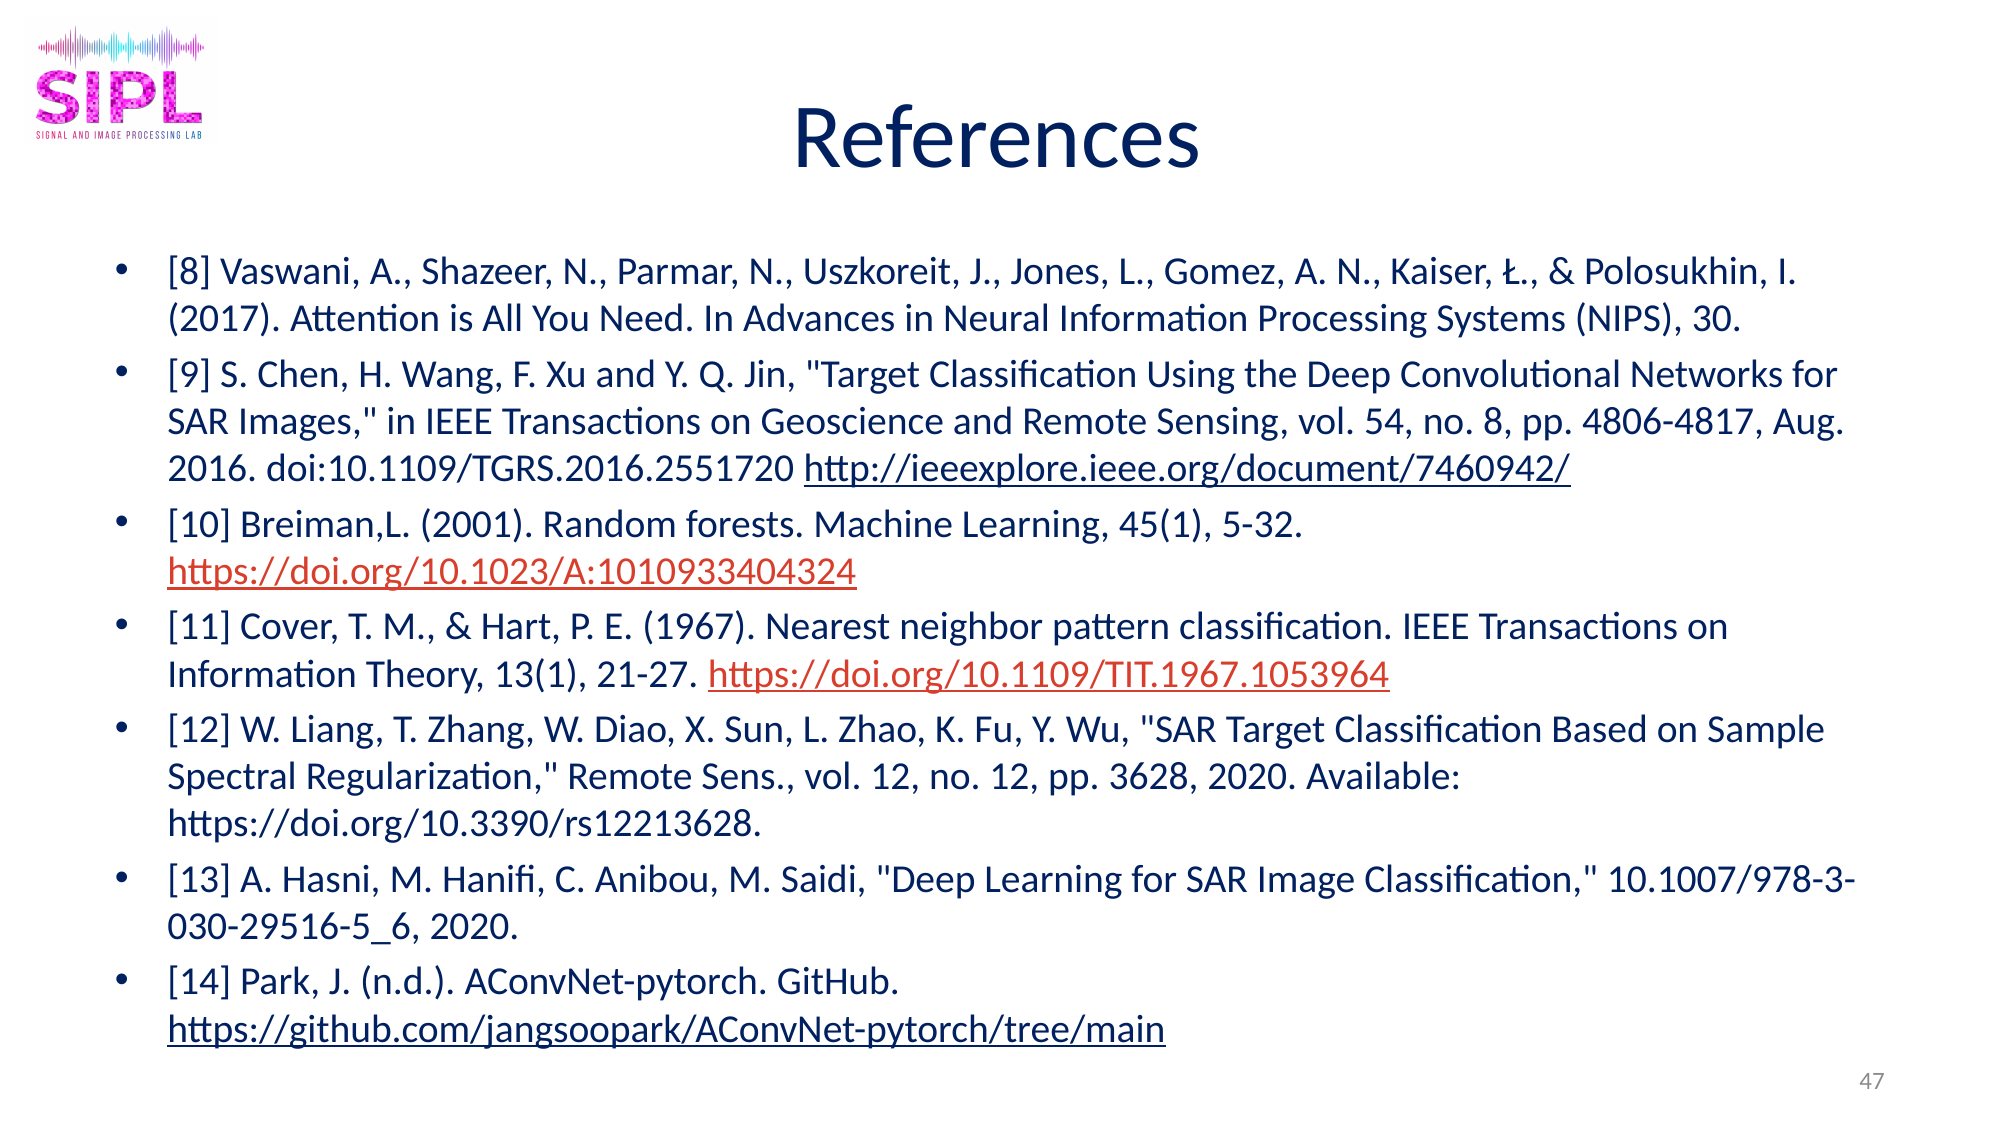

# References
[8] Vaswani, A., Shazeer, N., Parmar, N., Uszkoreit, J., Jones, L., Gomez, A. N., Kaiser, Ł., & Polosukhin, I. (2017). Attention is All You Need. In Advances in Neural Information Processing Systems (NIPS), 30.
[9] S. Chen, H. Wang, F. Xu and Y. Q. Jin, "Target Classification Using the Deep Convolutional Networks for SAR Images," in IEEE Transactions on Geoscience and Remote Sensing, vol. 54, no. 8, pp. 4806-4817, Aug. 2016. doi:10.1109/TGRS.2016.2551720 http://ieeexplore.ieee.org/document/7460942/
[10] Breiman,L. (2001). Random forests. Machine Learning, 45(1), 5-32. https://doi.org/10.1023/A:1010933404324
[11] Cover, T. M., & Hart, P. E. (1967). Nearest neighbor pattern classification. IEEE Transactions on Information Theory, 13(1), 21-27. https://doi.org/10.1109/TIT.1967.1053964
[12] W. Liang, T. Zhang, W. Diao, X. Sun, L. Zhao, K. Fu, Y. Wu, "SAR Target Classification Based on Sample Spectral Regularization," Remote Sens., vol. 12, no. 12, pp. 3628, 2020. Available: https://doi.org/10.3390/rs12213628.
[13] A. Hasni, M. Hanifi, C. Anibou, M. Saidi, "Deep Learning for SAR Image Classification," 10.1007/978-3-030-29516-5_6, 2020.
[14] Park, J. (n.d.). AConvNet-pytorch. GitHub. https://github.com/jangsoopark/AConvNet-pytorch/tree/main
47